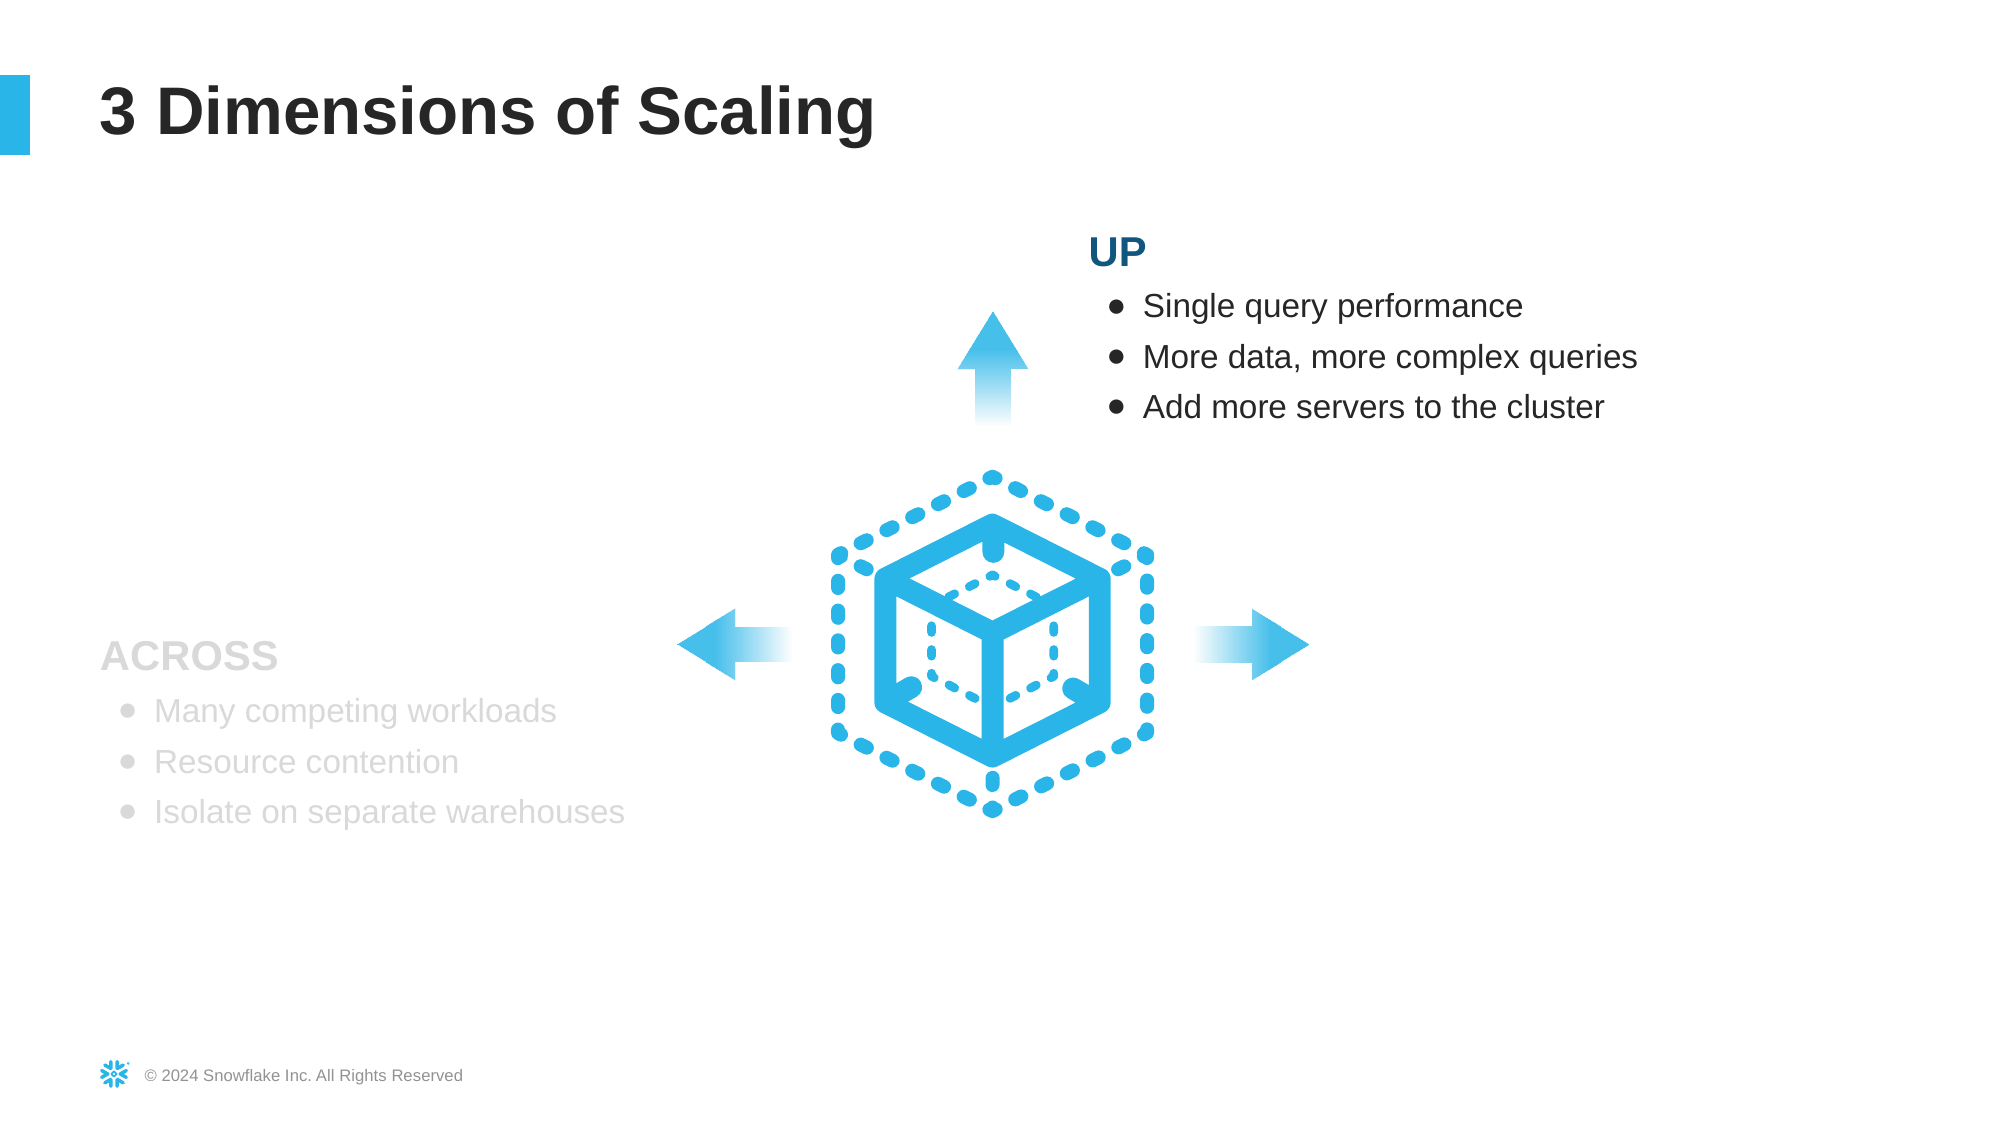

# 3 Dimensions of Scaling
UP
Single query performance
More data, more complex queries
Add more servers to the cluster

ACROSS
Many competing workloads
Resource contention
Isolate on separate warehouses